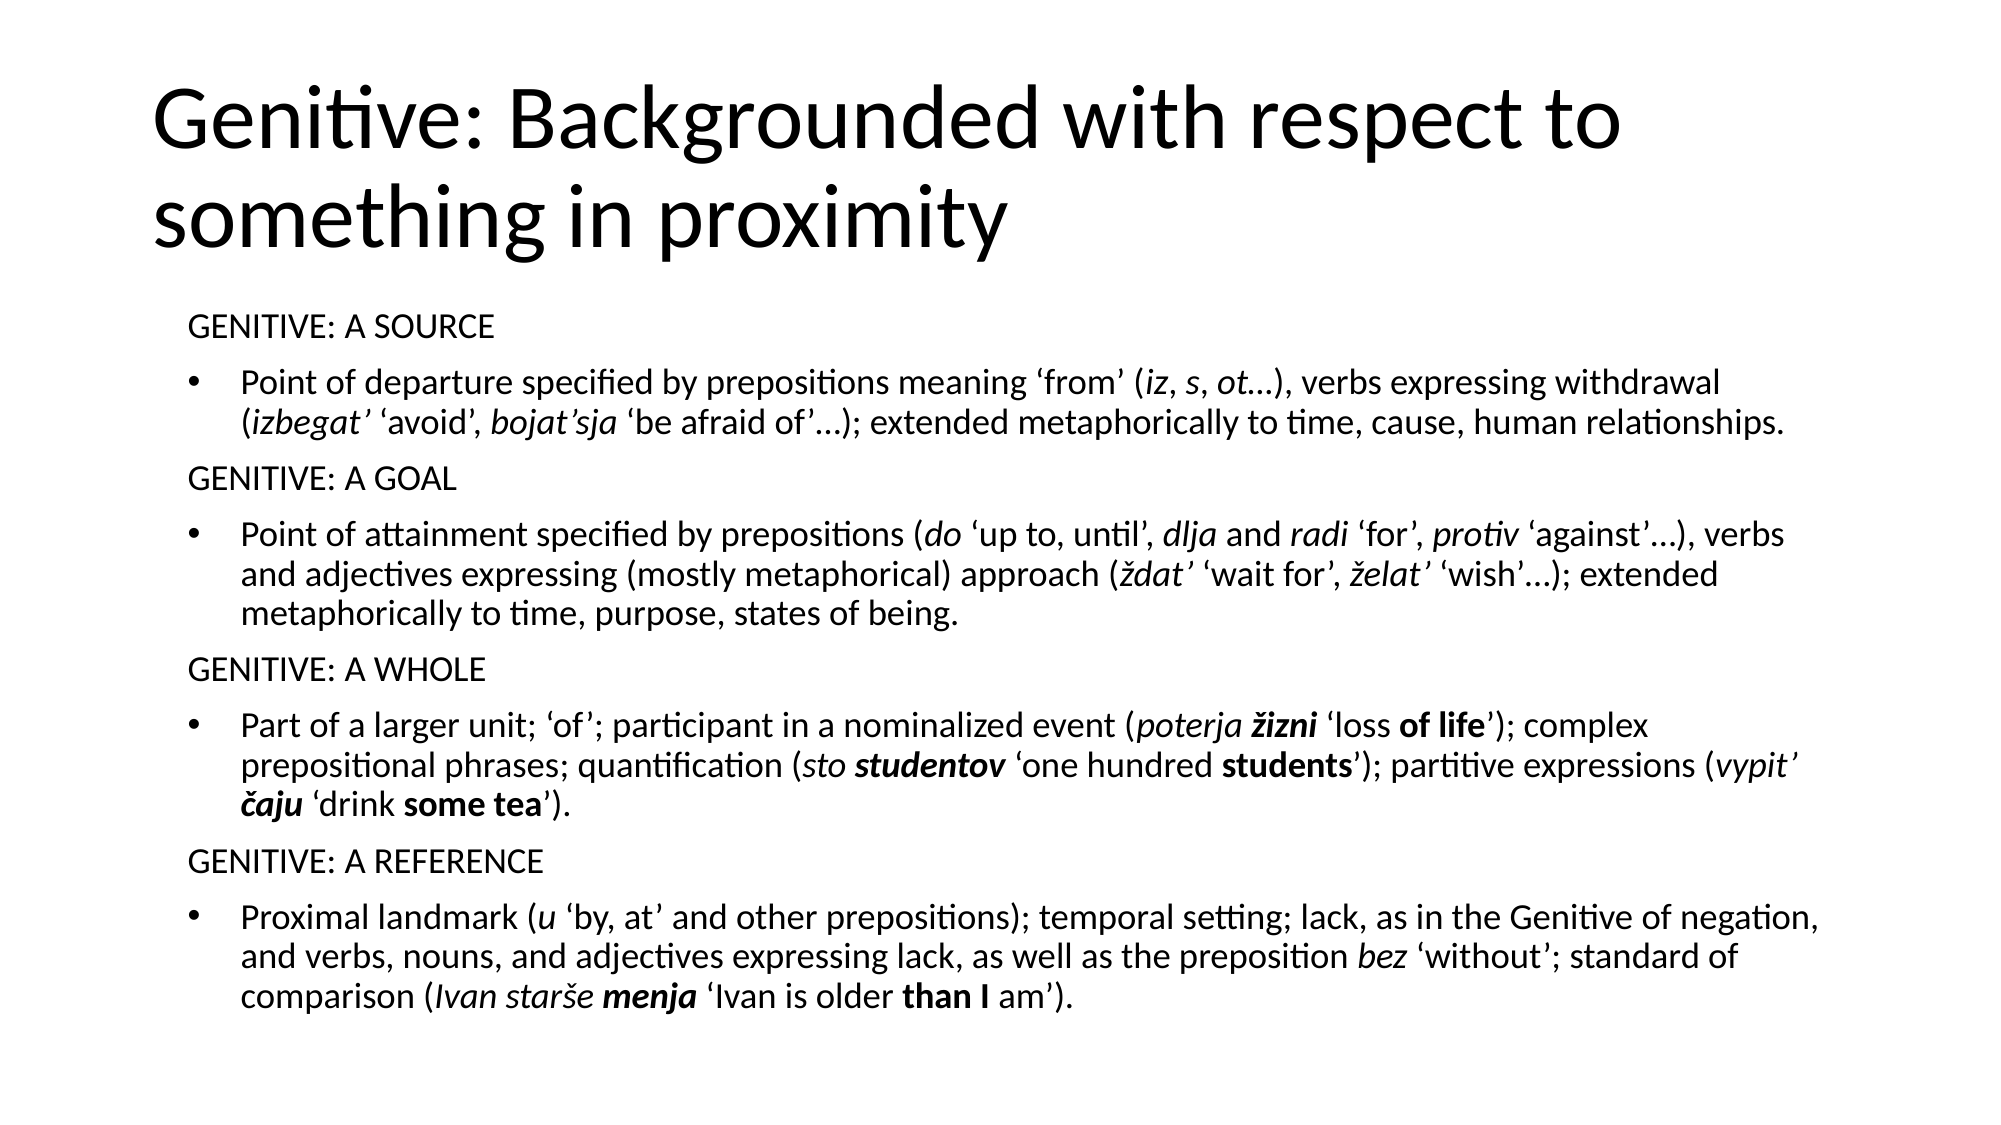

# Genitive: Backgrounded with respect to something in proximity
GENITIVE: A SOURCE
Point of departure specified by prepositions meaning ‘from’ (iz, s, ot…), verbs expressing withdrawal (izbegat’ ‘avoid’, bojat’sja ‘be afraid of’…); extended metaphorically to time, cause, human relationships.
GENITIVE: A GOAL
Point of attainment specified by prepositions (do ‘up to, until’, dlja and radi ‘for’, protiv ‘against’…), verbs and adjectives expressing (mostly metaphorical) approach (ždat’ ‘wait for’, želat’ ‘wish’…); extended metaphorically to time, purpose, states of being.
GENITIVE: A WHOLE
Part of a larger unit; ‘of’; participant in a nominalized event (poterja žizni ‘loss of life’); complex prepositional phrases; quantification (sto studentov ‘one hundred students’); partitive expressions (vypit’ čaju ‘drink some tea’).
GENITIVE: A REFERENCE
Proximal landmark (u ‘by, at’ and other prepositions); temporal setting; lack, as in the Genitive of negation, and verbs, nouns, and adjectives expressing lack, as well as the preposition bez ‘without’; standard of comparison (Ivan starše menja ‘Ivan is older than I am’).